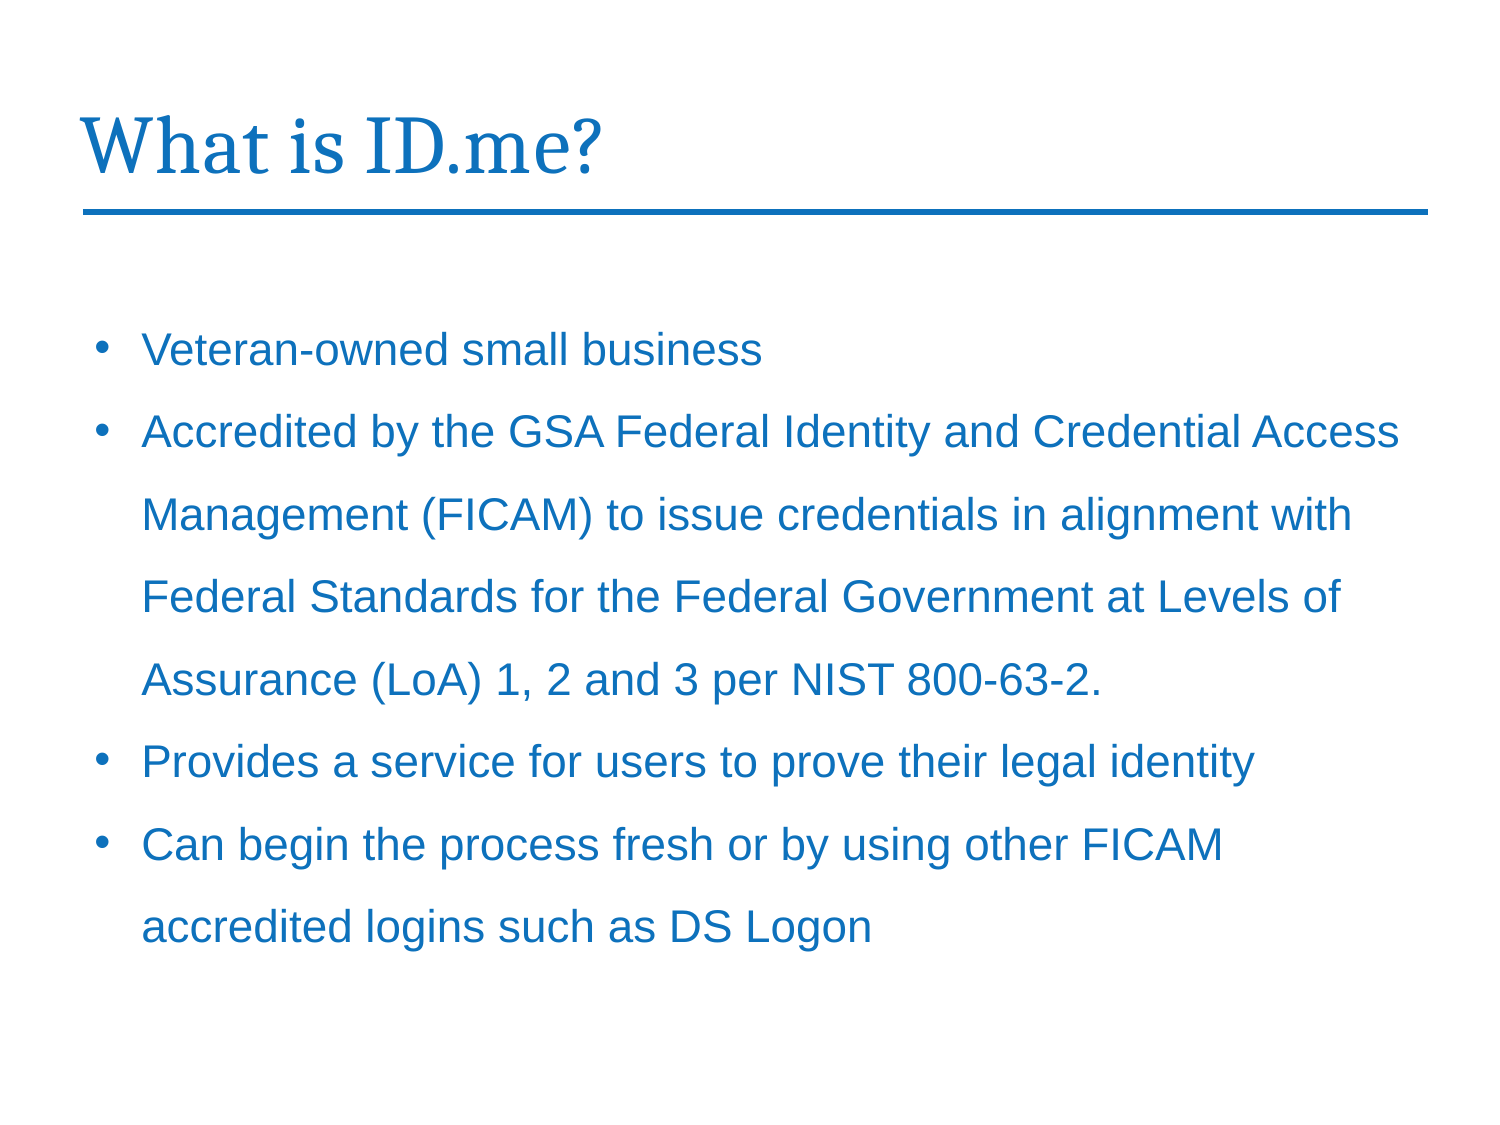

What is ID.me?
Veteran-owned small business
Accredited by the GSA Federal Identity and Credential Access Management (FICAM) to issue credentials in alignment with Federal Standards for the Federal Government at Levels of Assurance (LoA) 1, 2 and 3 per NIST 800-63-2.
Provides a service for users to prove their legal identity
Can begin the process fresh or by using other FICAM accredited logins such as DS Logon